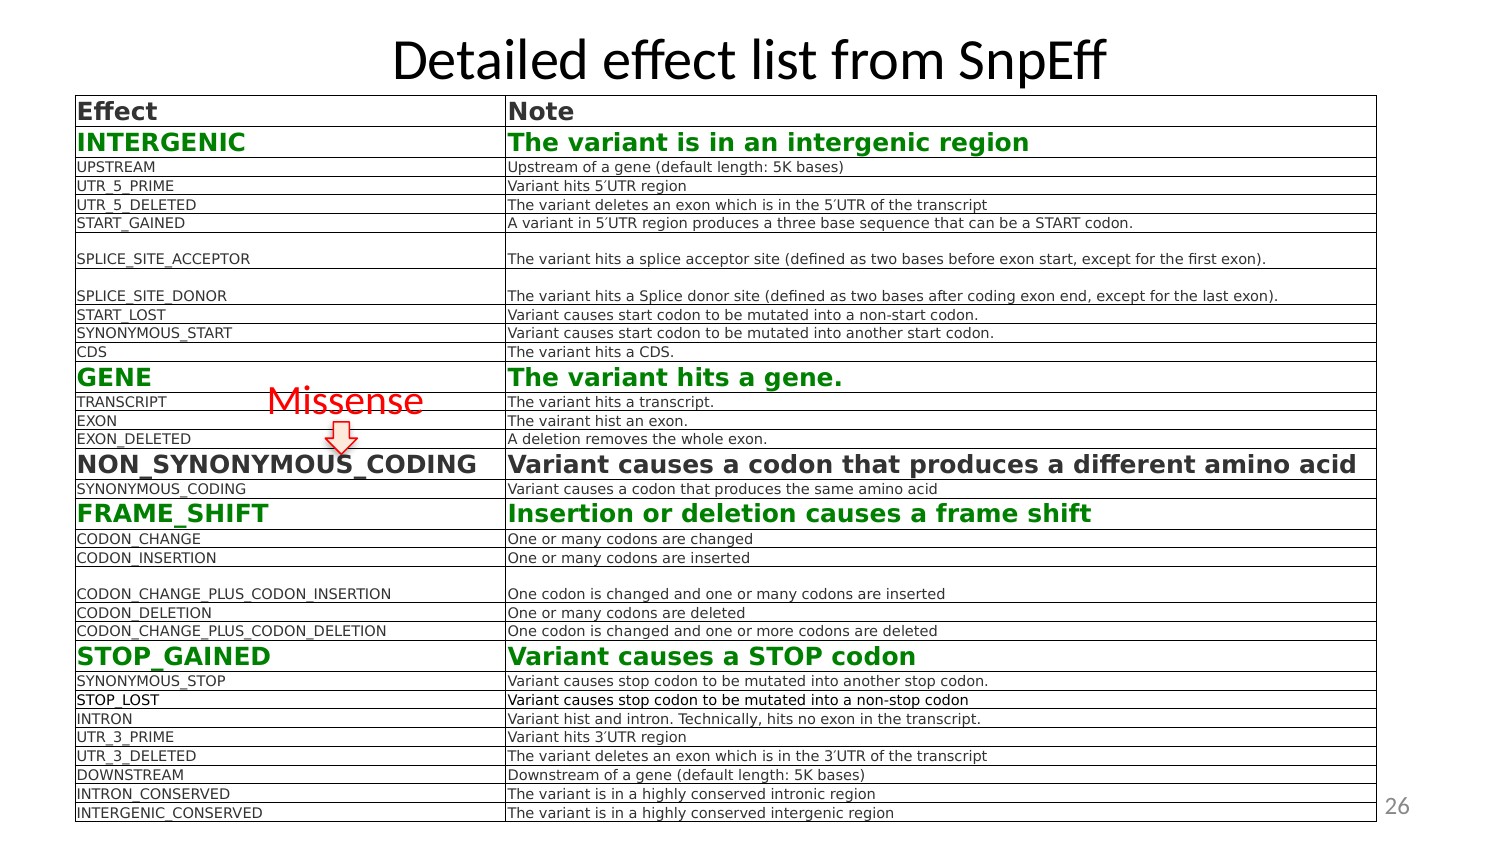

# Detailed effect list from SnpEff
| Effect | Note |
| --- | --- |
| INTERGENIC | The variant is in an intergenic region |
| UPSTREAM | Upstream of a gene (default length: 5K bases) |
| UTR\_5\_PRIME | Variant hits 5′UTR region |
| UTR\_5\_DELETED | The variant deletes an exon which is in the 5′UTR of the transcript |
| START\_GAINED | A variant in 5′UTR region produces a three base sequence that can be a START codon. |
| SPLICE\_SITE\_ACCEPTOR | The variant hits a splice acceptor site (defined as two bases before exon start, except for the first exon). |
| SPLICE\_SITE\_DONOR | The variant hits a Splice donor site (defined as two bases after coding exon end, except for the last exon). |
| START\_LOST | Variant causes start codon to be mutated into a non-start codon. |
| SYNONYMOUS\_START | Variant causes start codon to be mutated into another start codon. |
| CDS | The variant hits a CDS. |
| GENE | The variant hits a gene. |
| TRANSCRIPT | The variant hits a transcript. |
| EXON | The vairant hist an exon. |
| EXON\_DELETED | A deletion removes the whole exon. |
| NON\_SYNONYMOUS\_CODING | Variant causes a codon that produces a different amino acid |
| SYNONYMOUS\_CODING | Variant causes a codon that produces the same amino acid |
| FRAME\_SHIFT | Insertion or deletion causes a frame shift |
| CODON\_CHANGE | One or many codons are changed |
| CODON\_INSERTION | One or many codons are inserted |
| CODON\_CHANGE\_PLUS\_CODON\_INSERTION | One codon is changed and one or many codons are inserted |
| CODON\_DELETION | One or many codons are deleted |
| CODON\_CHANGE\_PLUS\_CODON\_DELETION | One codon is changed and one or more codons are deleted |
| STOP\_GAINED | Variant causes a STOP codon |
| SYNONYMOUS\_STOP | Variant causes stop codon to be mutated into another stop codon. |
| STOP\_LOST | Variant causes stop codon to be mutated into a non-stop codon |
| INTRON | Variant hist and intron. Technically, hits no exon in the transcript. |
| UTR\_3\_PRIME | Variant hits 3′UTR region |
| UTR\_3\_DELETED | The variant deletes an exon which is in the 3′UTR of the transcript |
| DOWNSTREAM | Downstream of a gene (default length: 5K bases) |
| INTRON\_CONSERVED | The variant is in a highly conserved intronic region |
| INTERGENIC\_CONSERVED | The variant is in a highly conserved intergenic region |
Missense

26